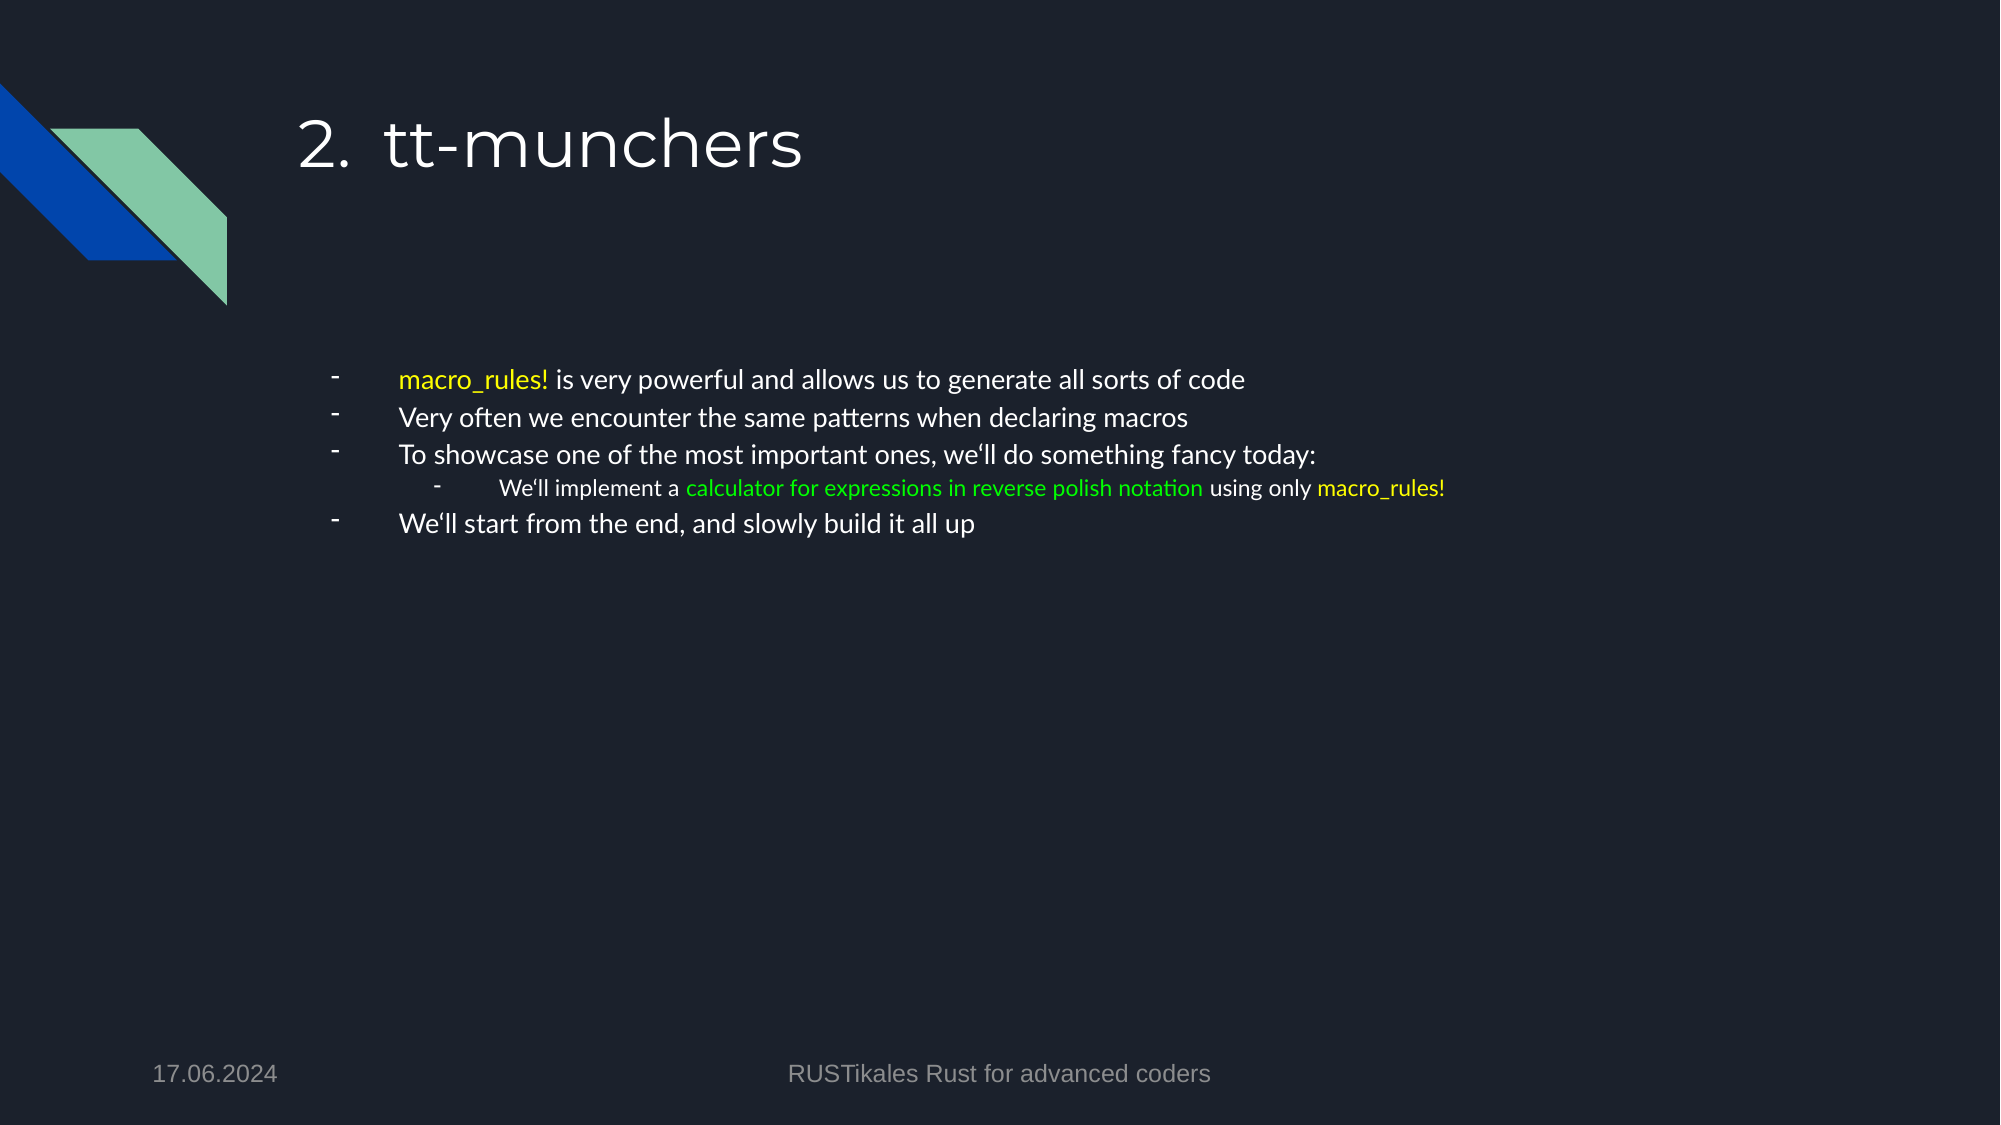

# tt-munchers
macro_rules! is very powerful and allows us to generate all sorts of code
Very often we encounter the same patterns when declaring macros
To showcase one of the most important ones, we‘ll do something fancy today:
We‘ll implement a calculator for expressions in reverse polish notation using only macro_rules!
We‘ll start from the end, and slowly build it all up
17.06.2024
RUSTikales Rust for advanced coders